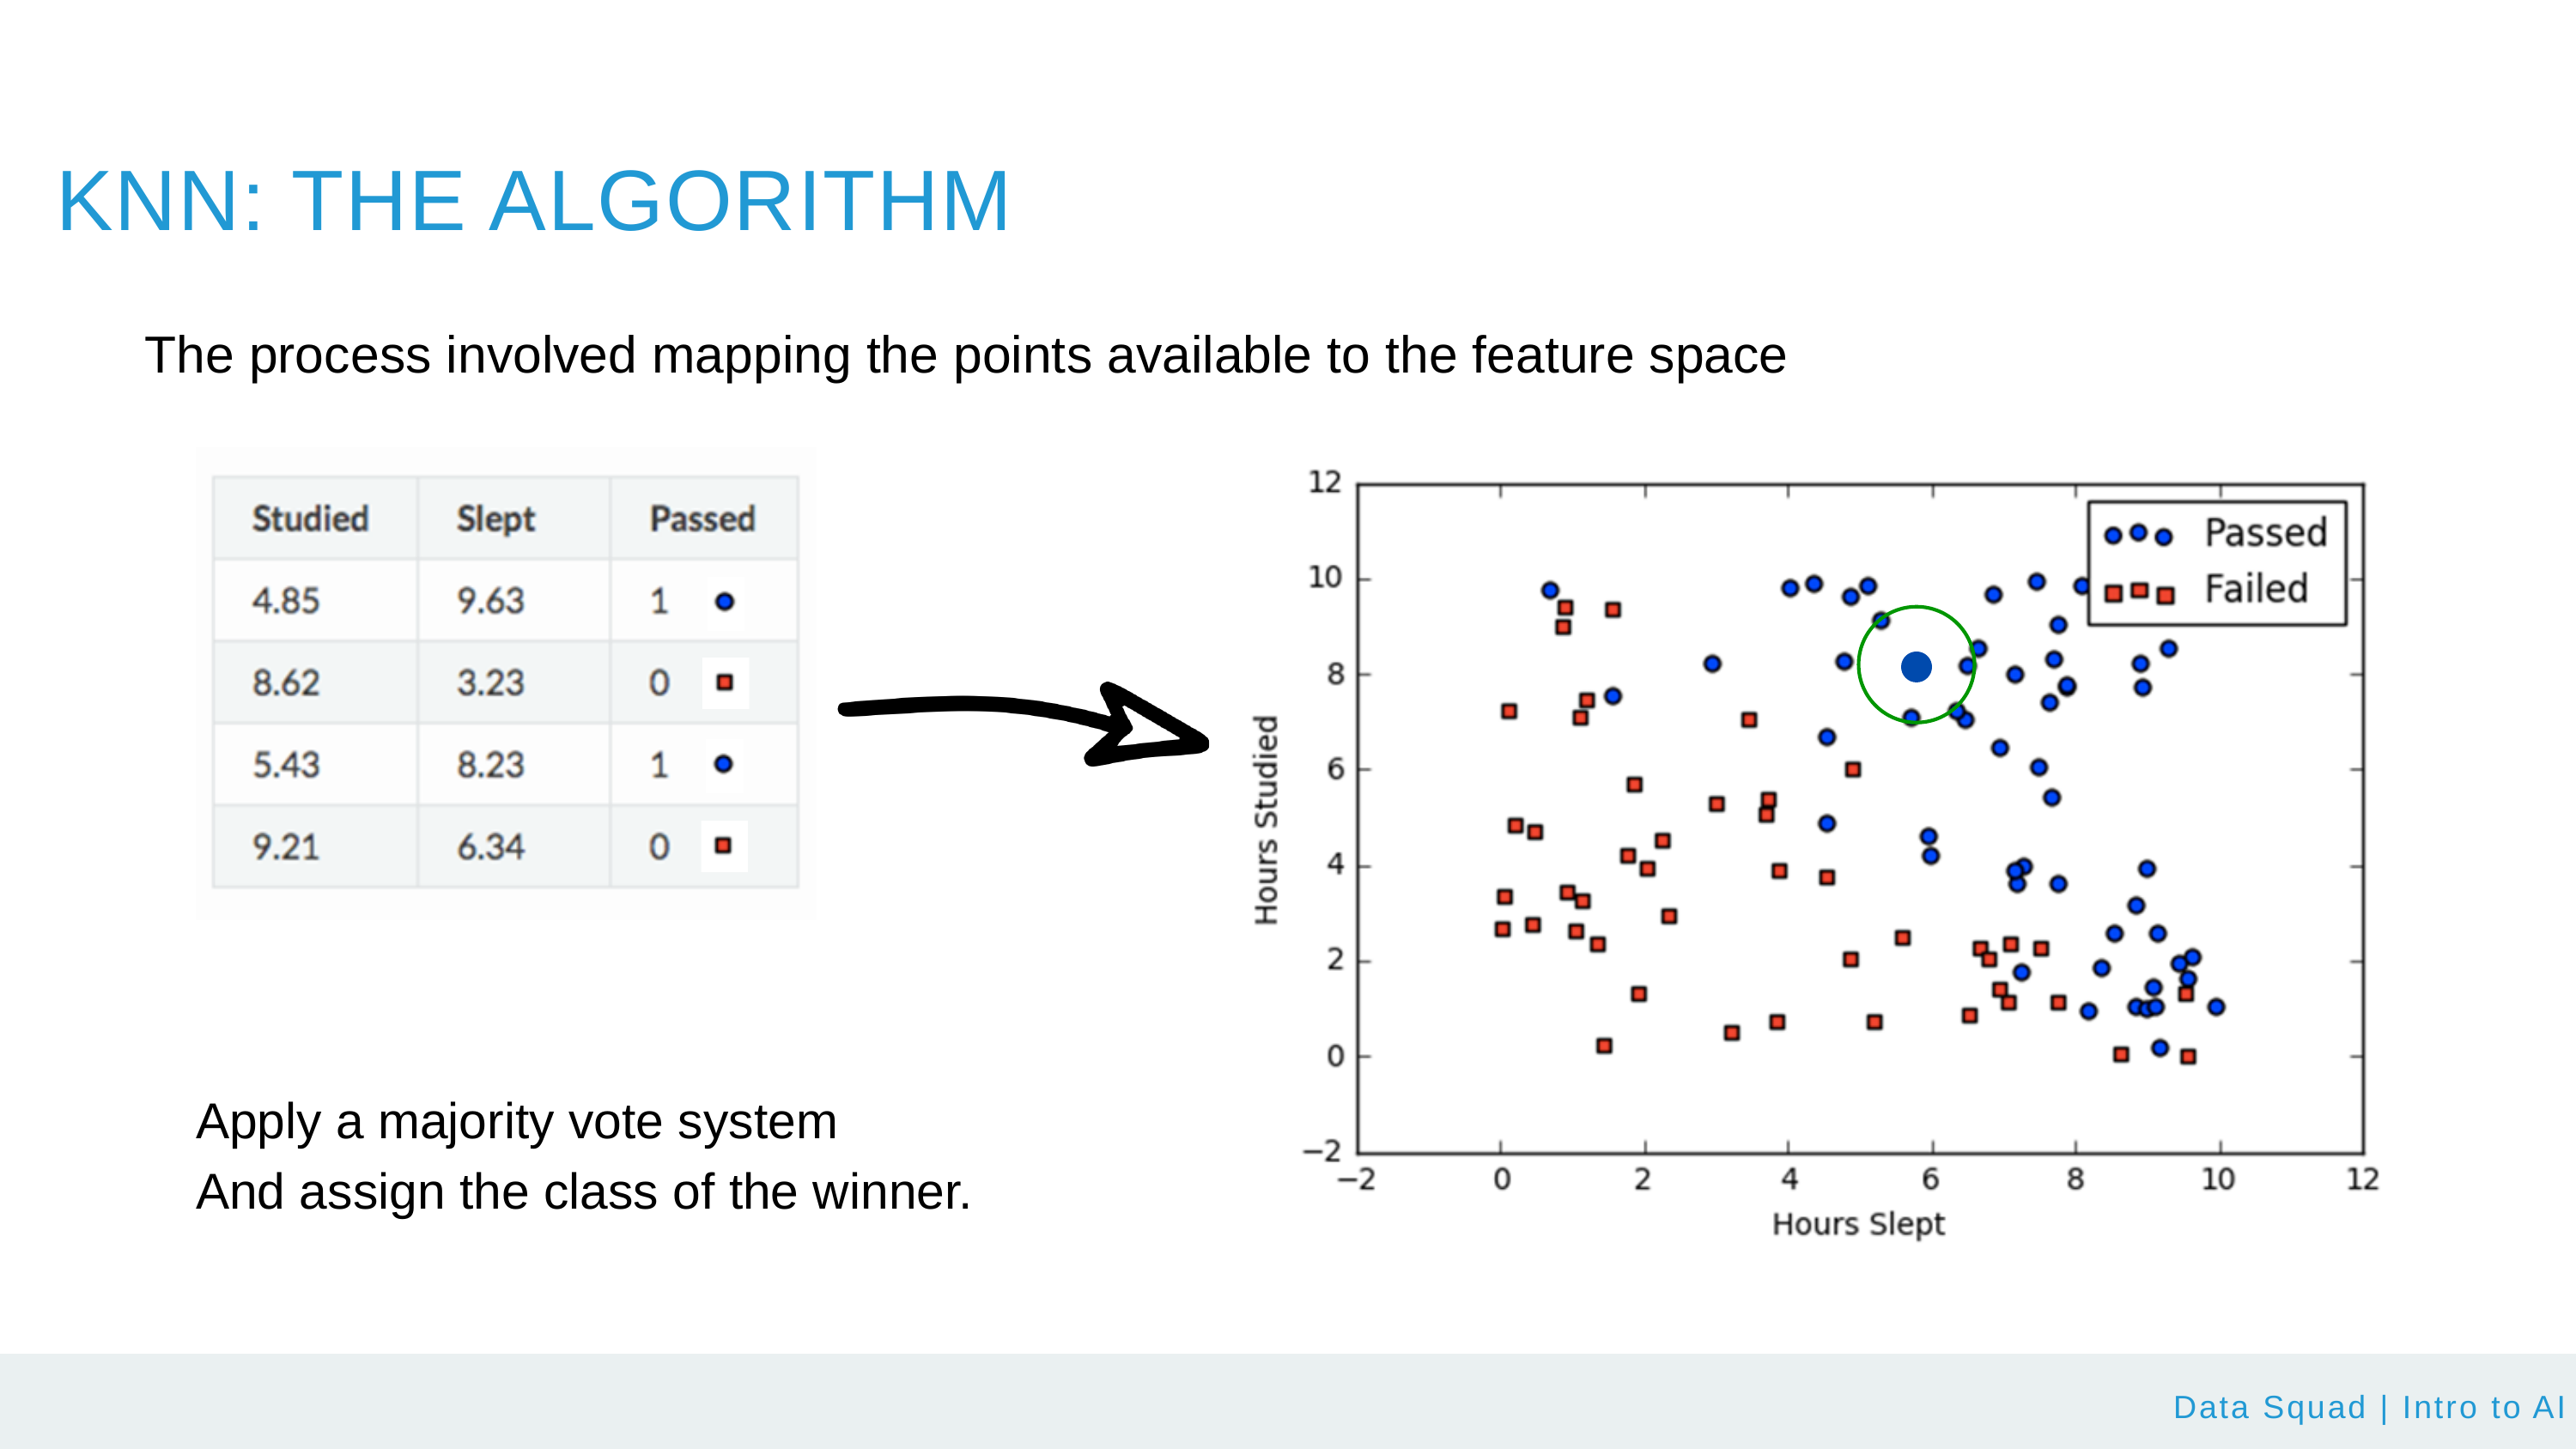

KNN: THE ALGORITHM
The process involved mapping the points available to the feature space

Apply a majority vote system
And assign the class of the winner.

Data Squad | Intro to AI